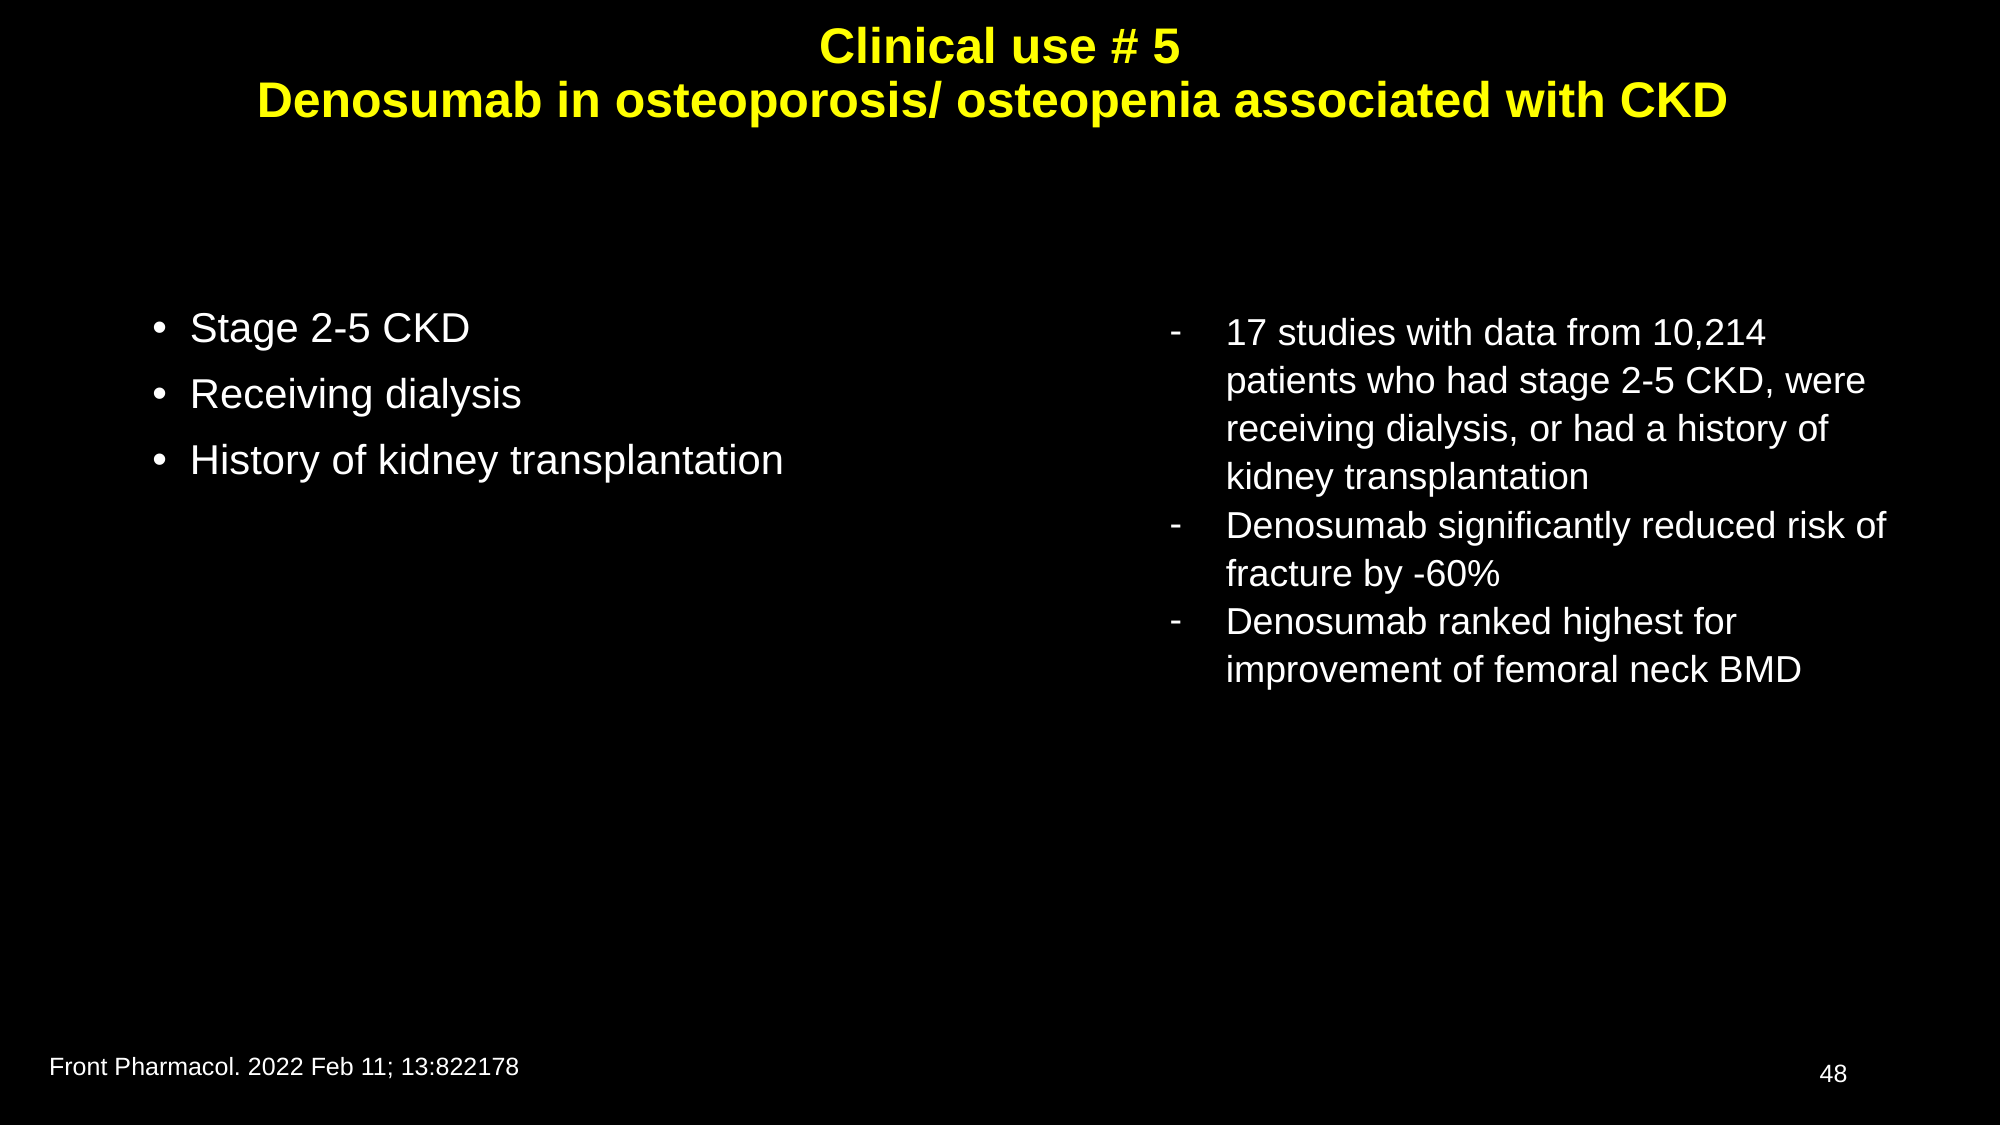

# Clinical use # 5 Denosumab in osteoporosis/ osteopenia associated with CKD
17 studies with data from 10,214 patients who had stage 2-5 CKD, were receiving dialysis, or had a history of kidney transplantation
Denosumab significantly reduced risk of fracture by -60%
Denosumab ranked highest for improvement of femoral neck BMD

Stage 2-5 CKD
Receiving dialysis
History of kidney transplantation

Front Pharmacol. 2022 Feb 11; 13:822178
48